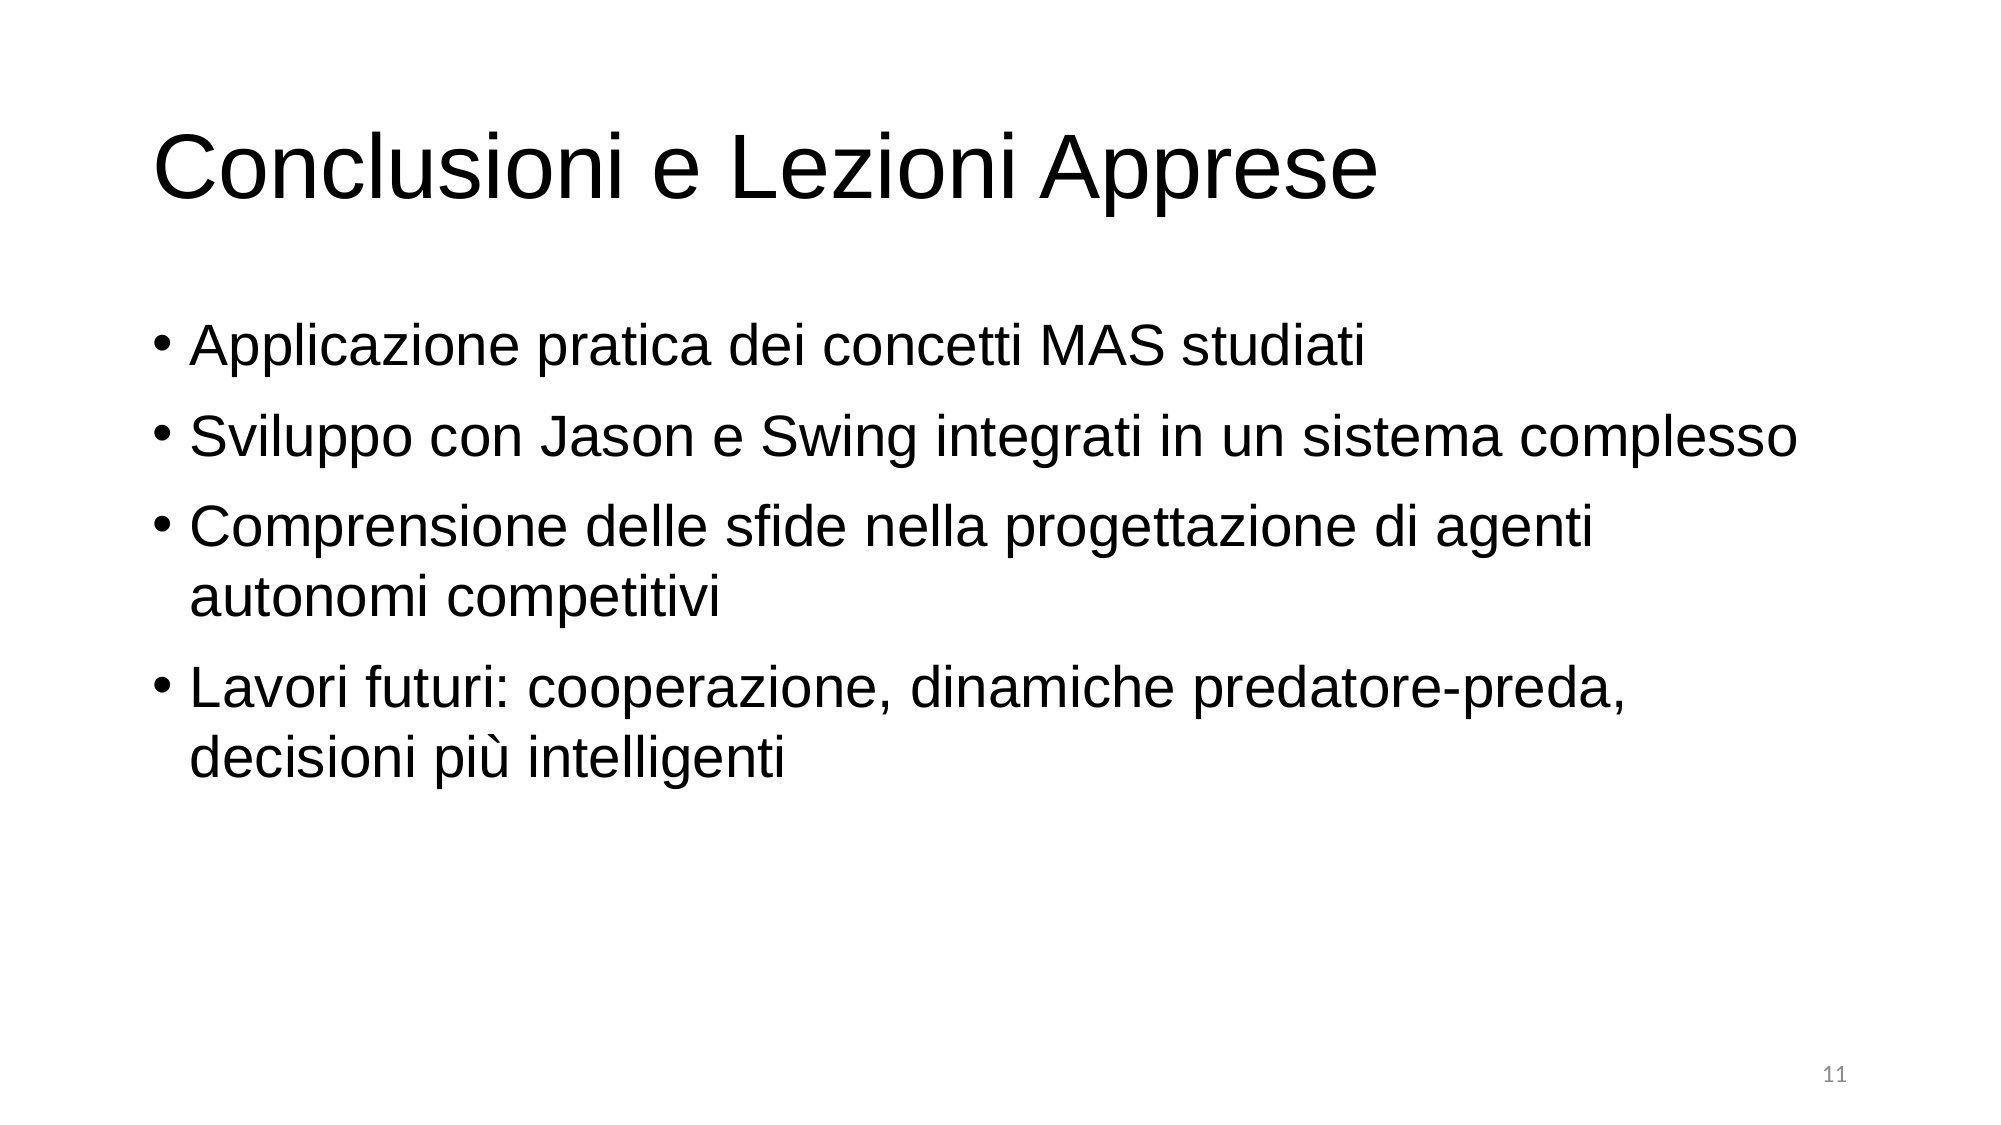

# Conclusioni e Lezioni Apprese
Applicazione pratica dei concetti MAS studiati
Sviluppo con Jason e Swing integrati in un sistema complesso
Comprensione delle sfide nella progettazione di agenti autonomi competitivi
Lavori futuri: cooperazione, dinamiche predatore-preda, decisioni più intelligenti

11